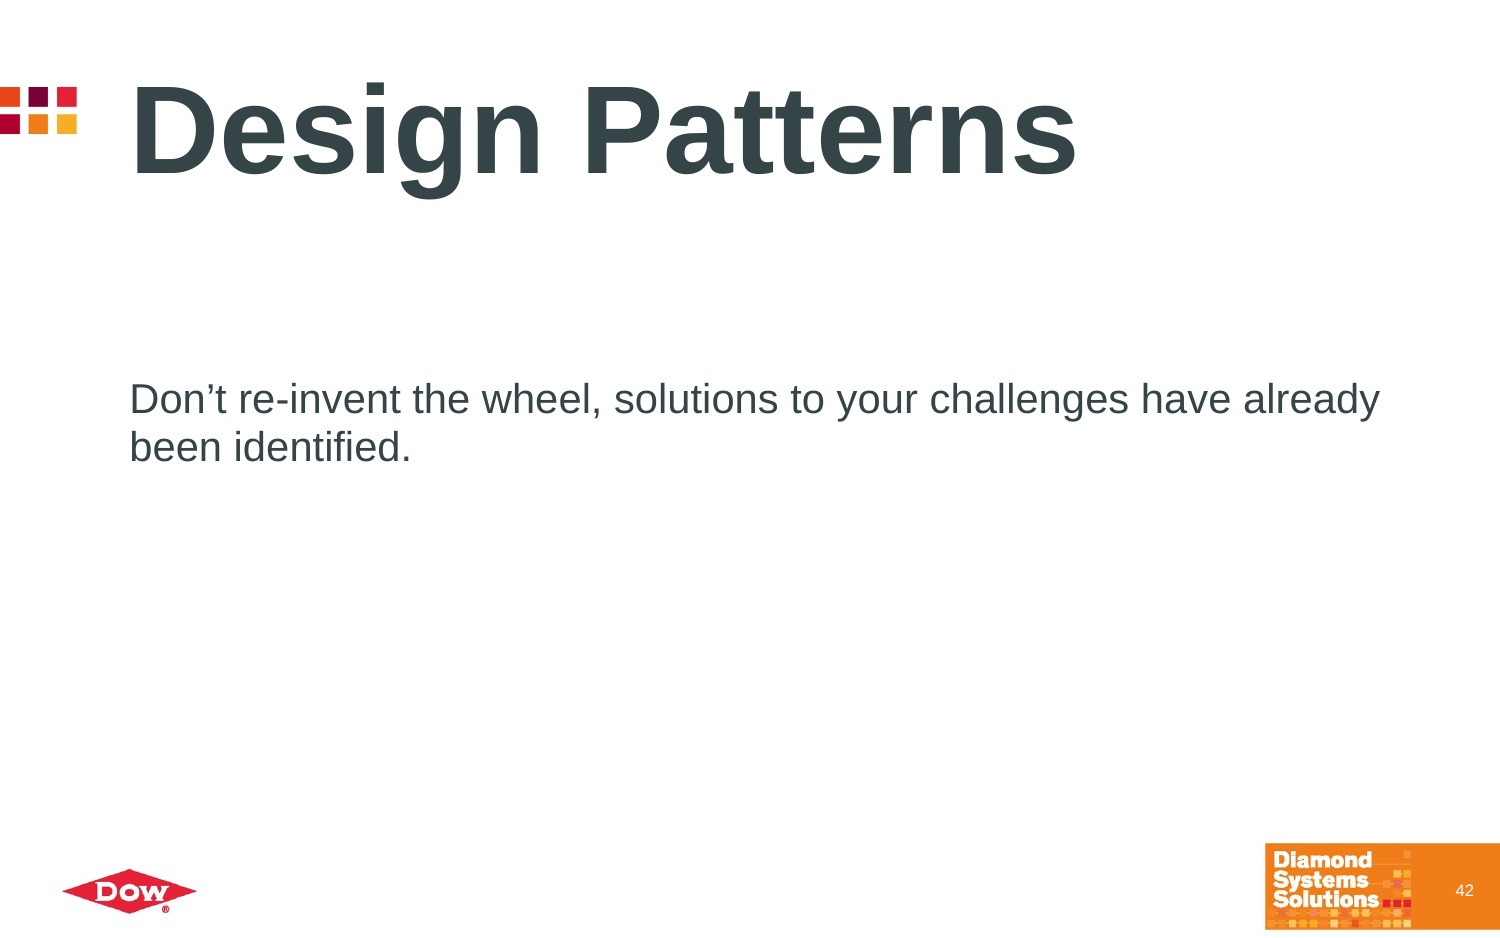

# Design Patterns
Don’t re-invent the wheel, solutions to your challenges have already been identified.

42